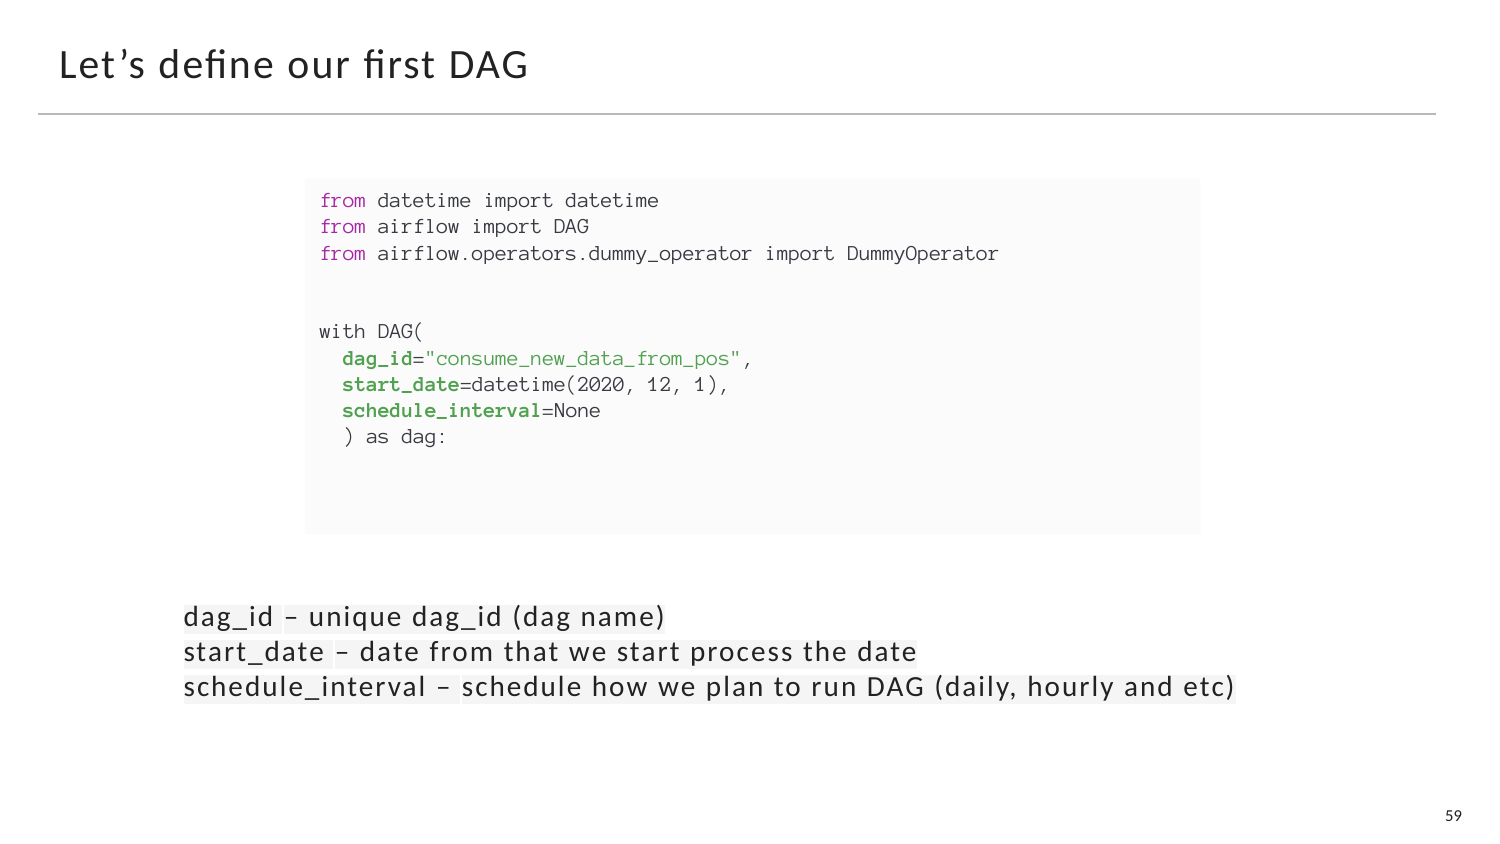

# Let’s define our first DAG
from datetime import datetime
from airflow import DAG
from airflow.operators.dummy_operator import DummyOperator
with DAG(
  dag_id="consume_new_data_from_pos",
  start_date=datetime(2020, 12, 1),
  schedule_interval=None
  ) as dag:

dag_id – unique dag_id (dag name)
start_date – date from that we start process the date
schedule_interval – schedule how we plan to run DAG (daily, hourly and etc)
59